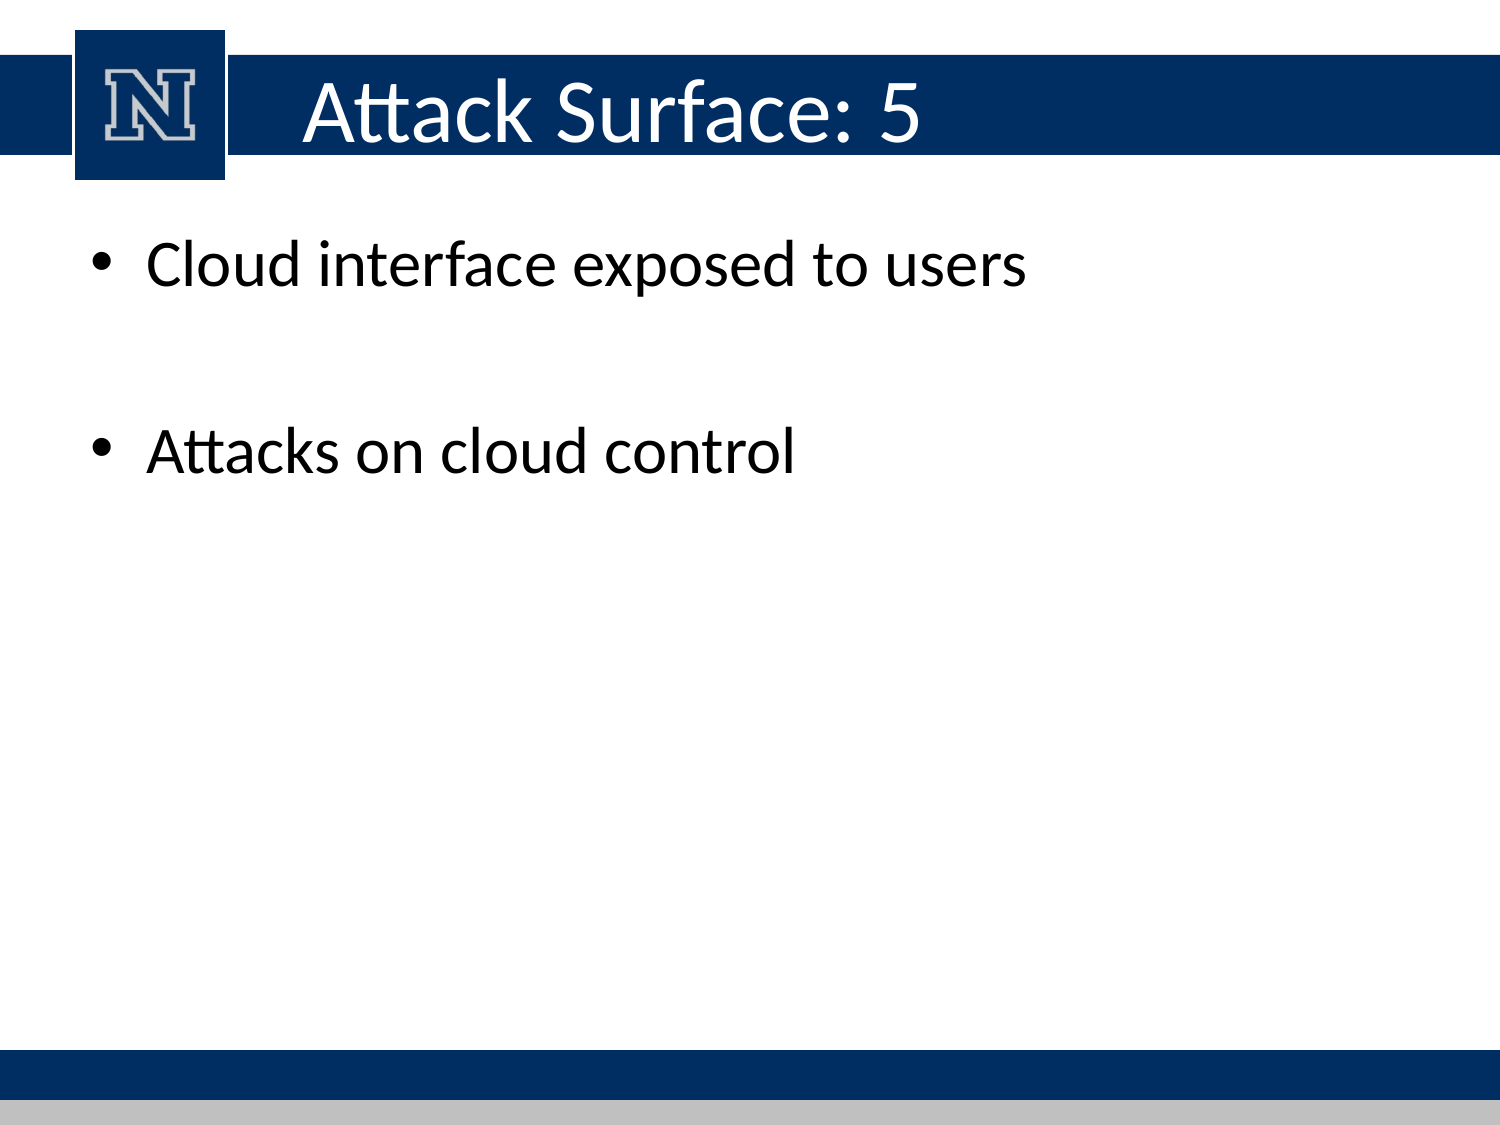

# Attack Surface: 5
Cloud interface exposed to users

Attacks on cloud control